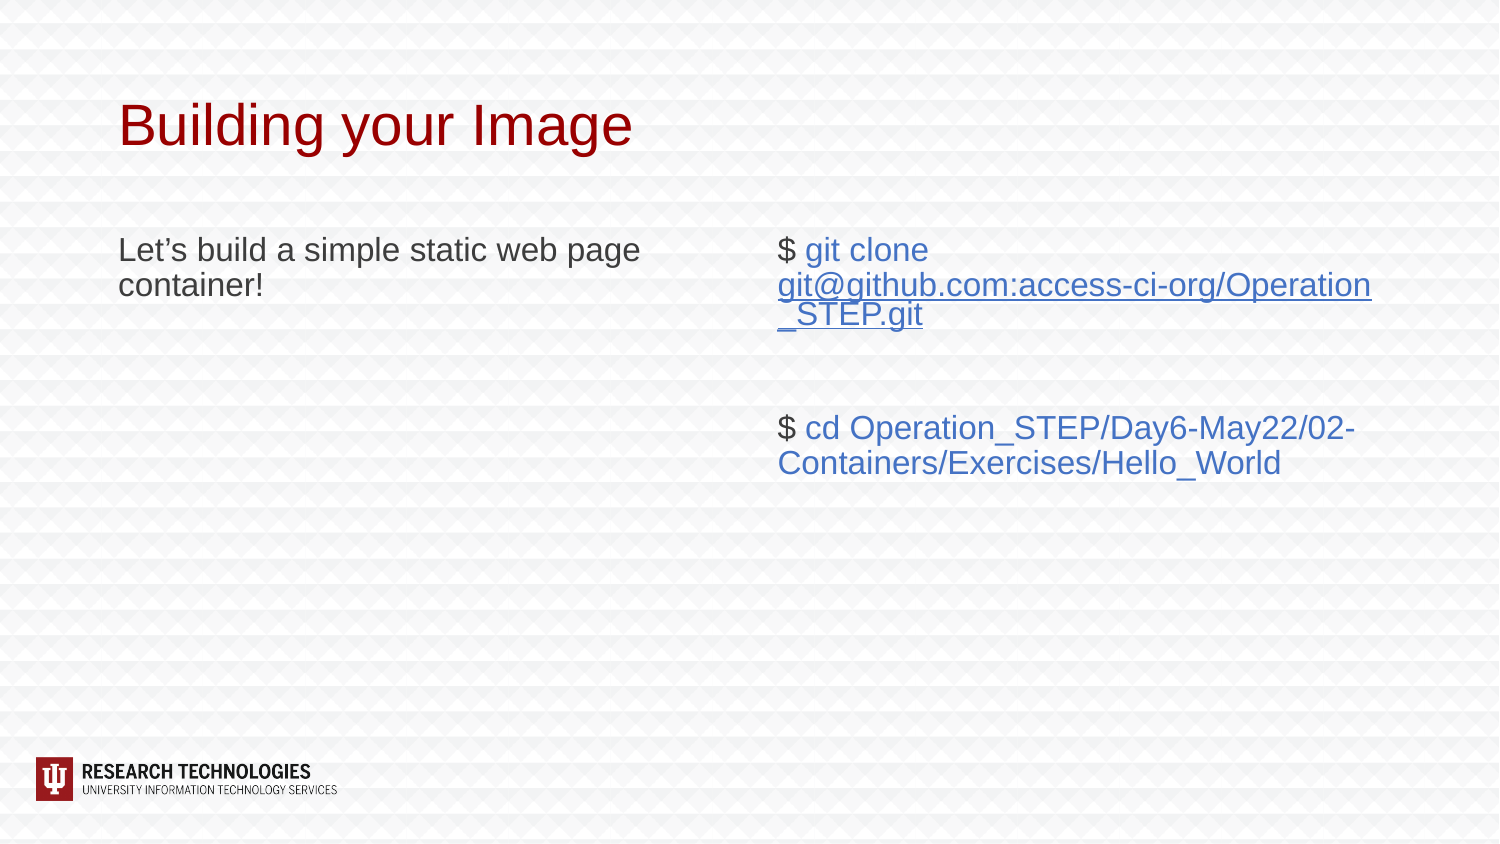

# Building your Image
Let’s build a simple static web page container!

$ git clone git@github.com:access-ci-org/Operation_STEP.git

$ cd Operation_STEP/Day6-May22/02-Containers/Exercises/Hello_World